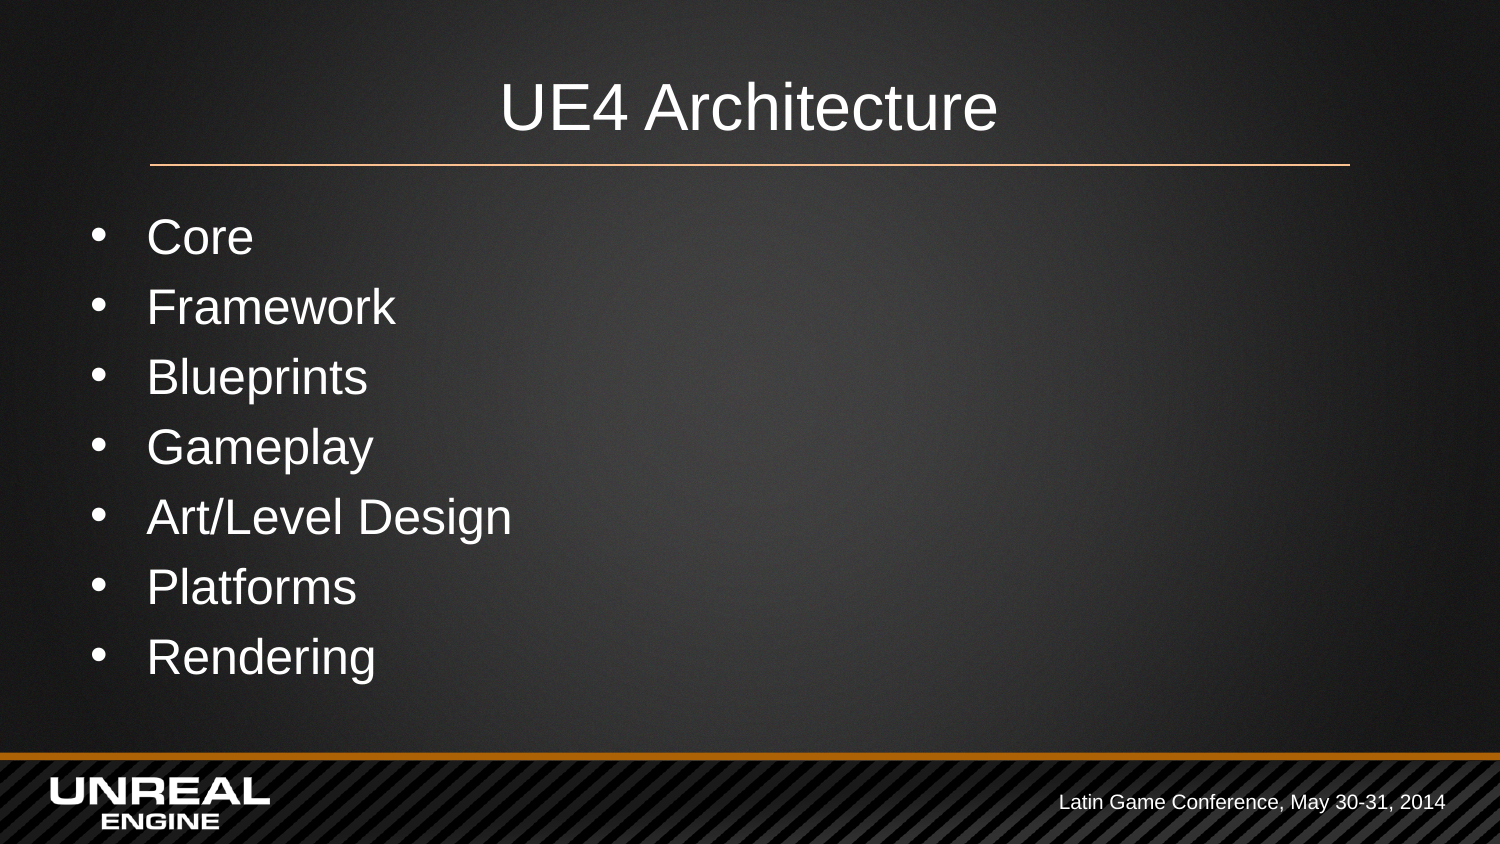

# UE4 Architecture
Core
Framework
Blueprints
Gameplay
Art/Level Design
Platforms
Rendering